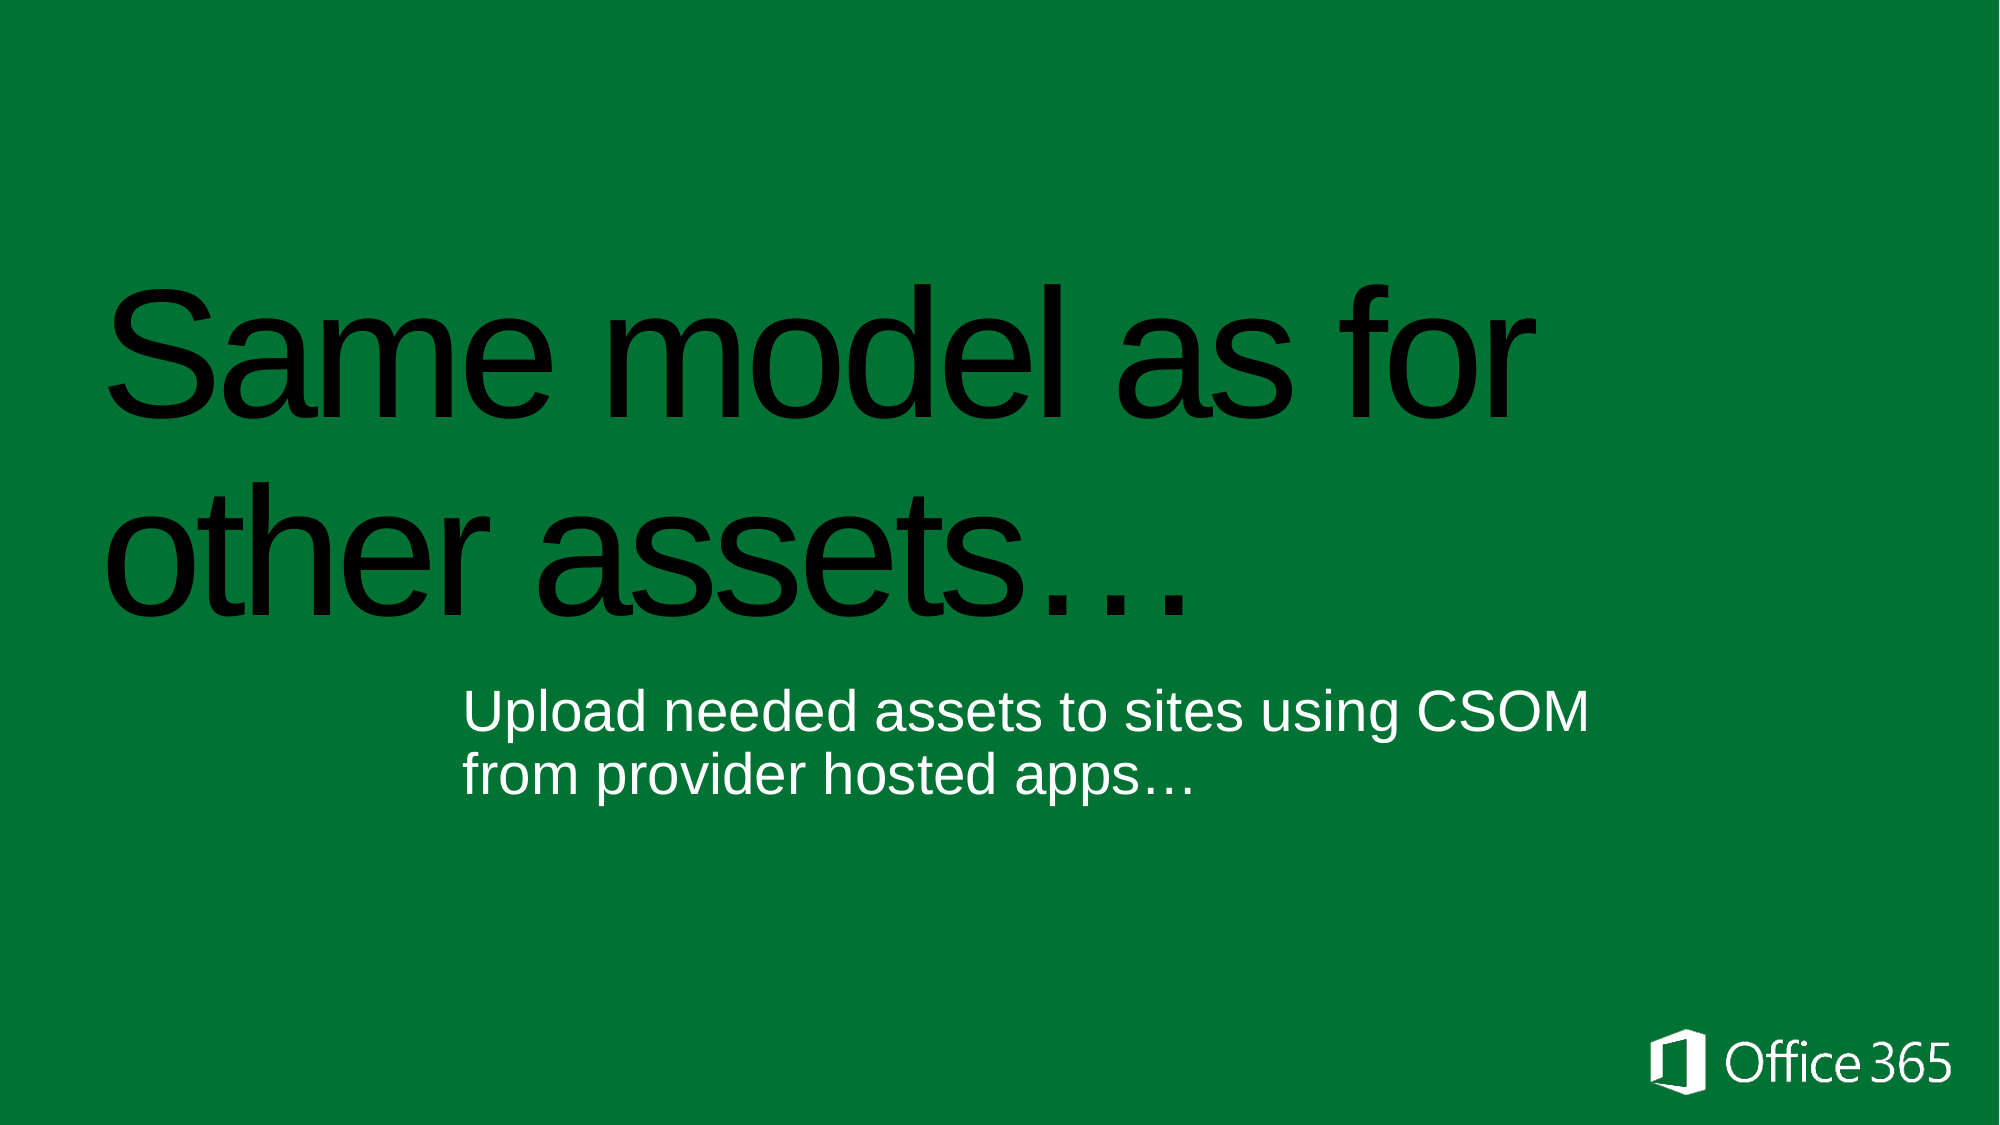

# Same model as for other assets…
Upload needed assets to sites using CSOM from provider hosted apps…